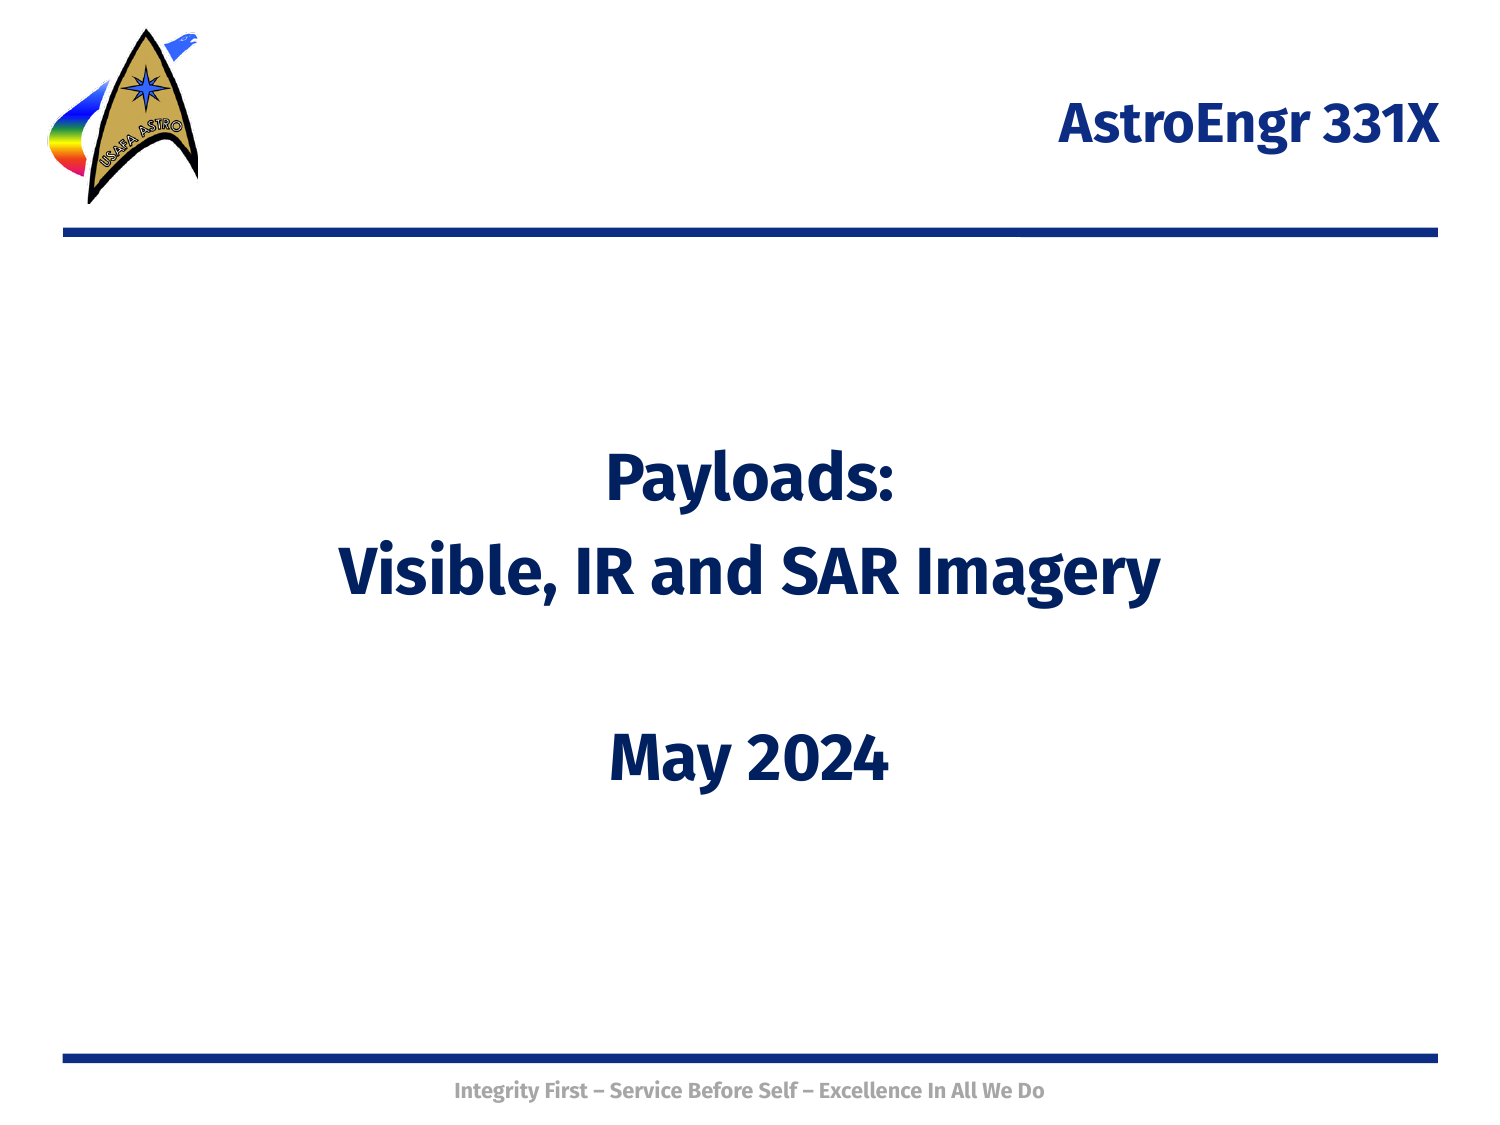

# AstroEngr 331X

Payloads:
Visible, IR and SAR Imagery

May 2024